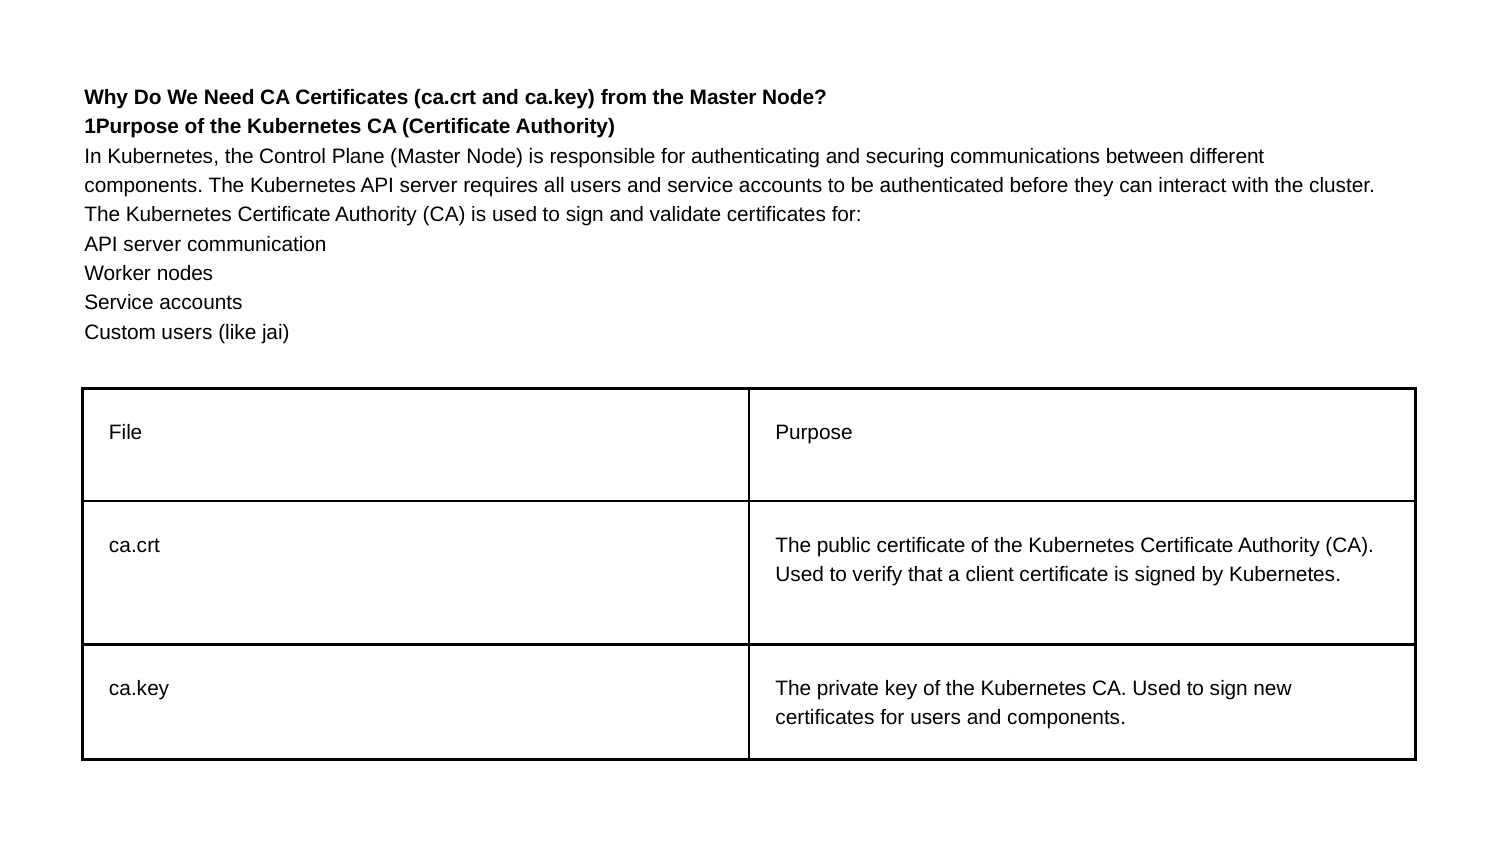

Why Do We Need CA Certificates (ca.crt and ca.key) from the Master Node?
1Purpose of the Kubernetes CA (Certificate Authority)
In Kubernetes, the Control Plane (Master Node) is responsible for authenticating and securing communications between different components. The Kubernetes API server requires all users and service accounts to be authenticated before they can interact with the cluster.
The Kubernetes Certificate Authority (CA) is used to sign and validate certificates for:
API server communication
Worker nodes
Service accounts
Custom users (like jai)
| File | Purpose |
| --- | --- |
| ca.crt | The public certificate of the Kubernetes Certificate Authority (CA). Used to verify that a client certificate is signed by Kubernetes. |
| ca.key | The private key of the Kubernetes CA. Used to sign new certificates for users and components. |